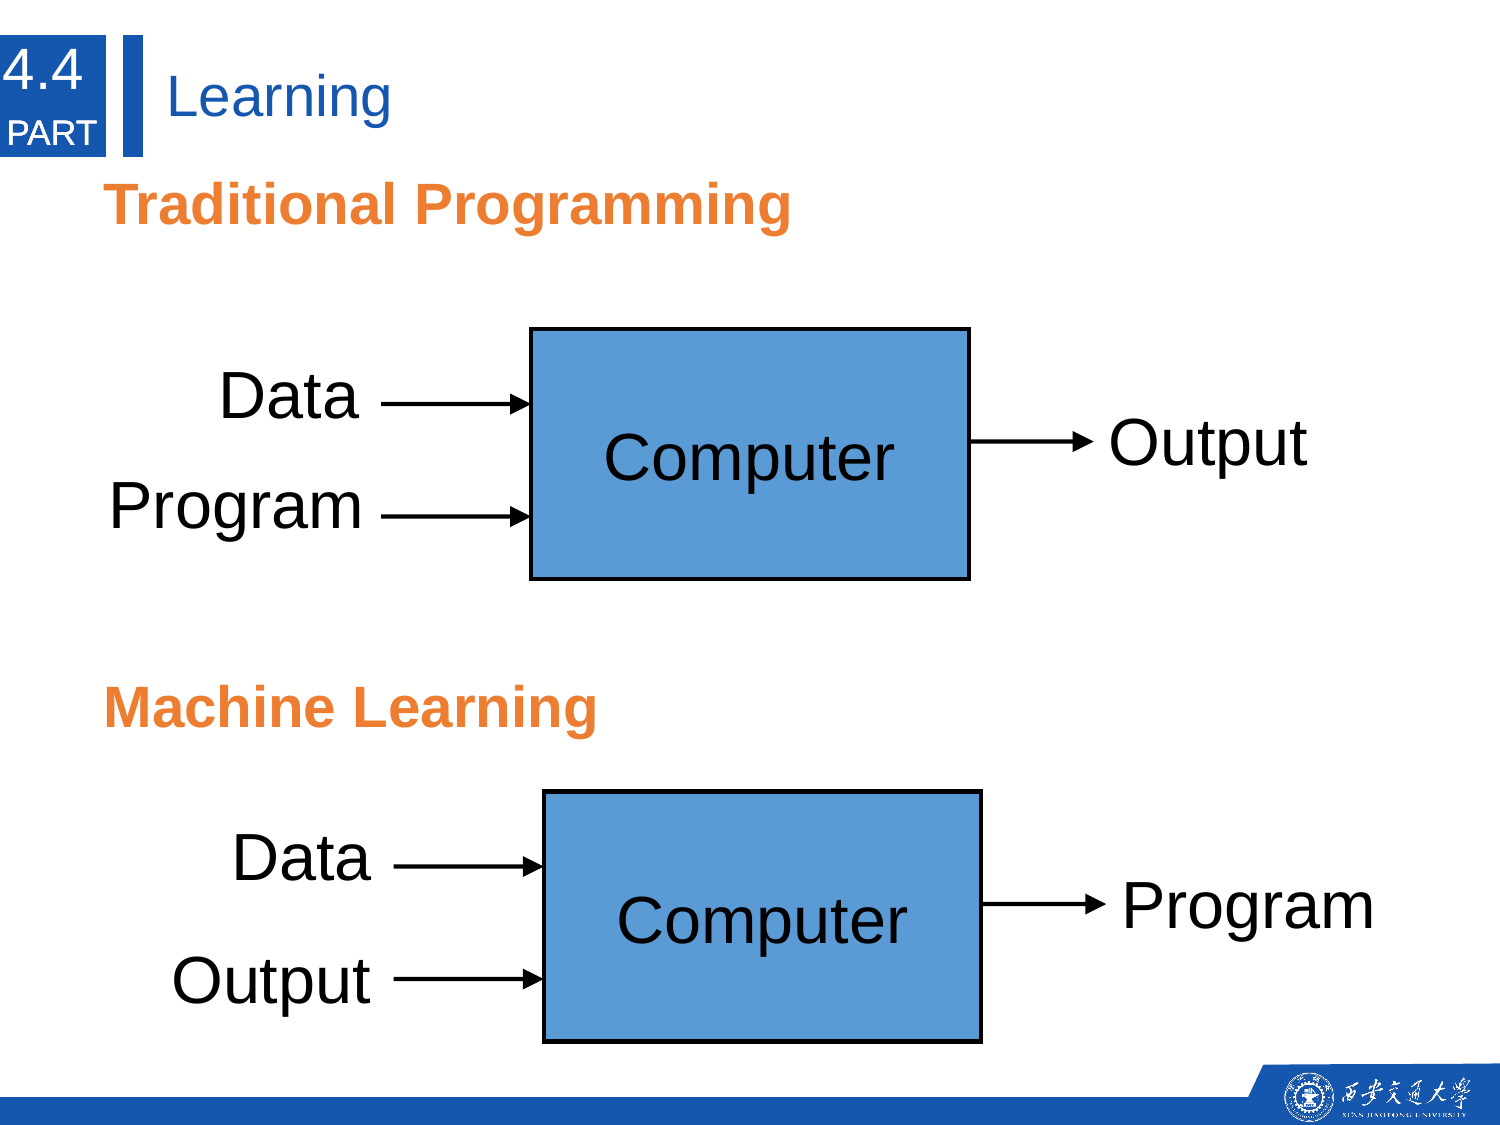

4.4

Learning
PART
PART
PART
  Traditional Programming

  Machine Learning
Computer
Data
Output

Program

Computer
Data
Program

Output